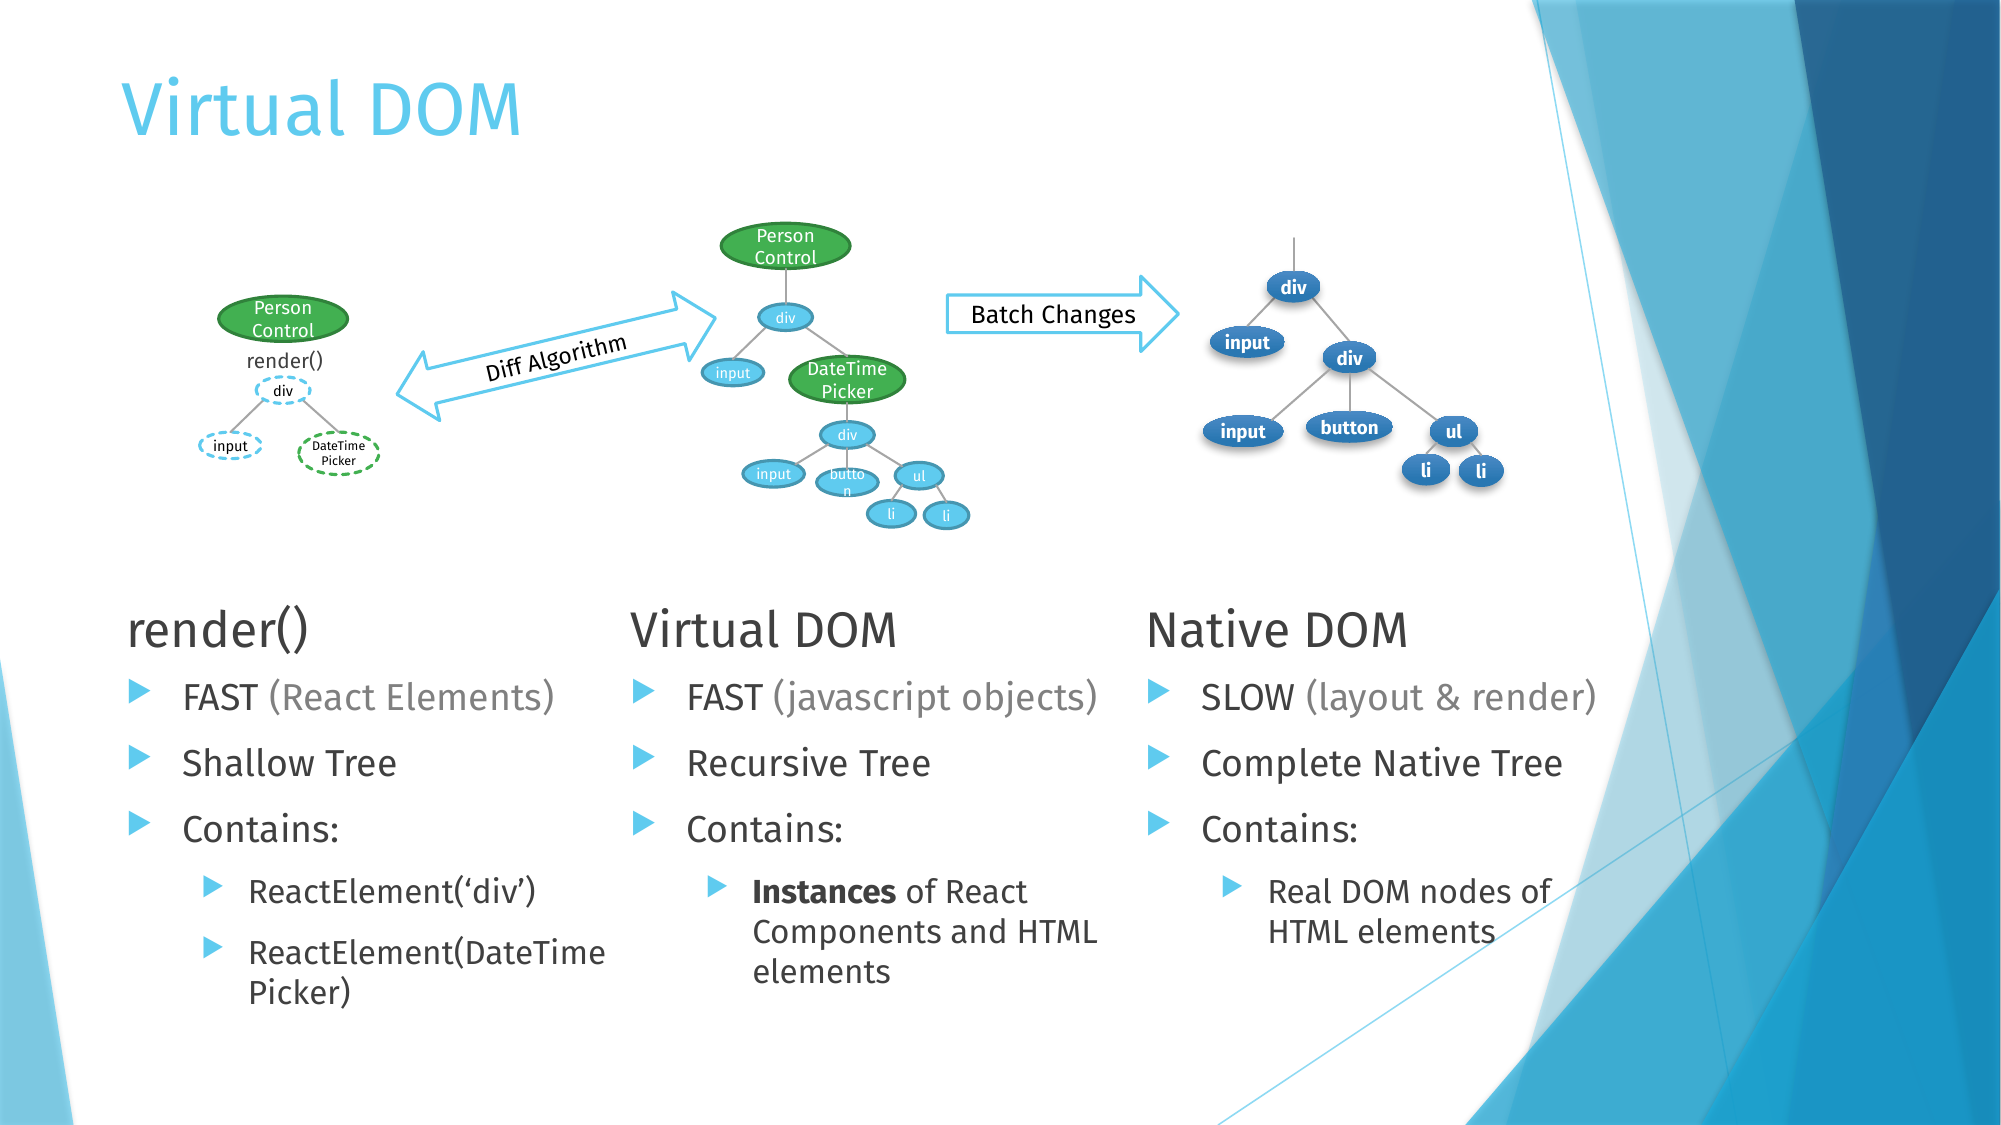

# Virtual DOM
Person
Control
div
DateTimePicker
input
div
input
ul
button
li
li
div
input
div
button
input
ul
li
li
Batch Changes
Person
Control
render()
div
DateTimePicker
input
Diff Algorithm
render()
Virtual DOM
Native DOM
FAST (React Elements)
Shallow Tree
Contains:
ReactElement(‘div’)
ReactElement(DateTimePicker)
FAST (javascript objects)
Recursive Tree
Contains:
Instances of React Components and HTML elements
SLOW (layout & render)
Complete Native Tree
Contains:
Real DOM nodes of
HTML elements